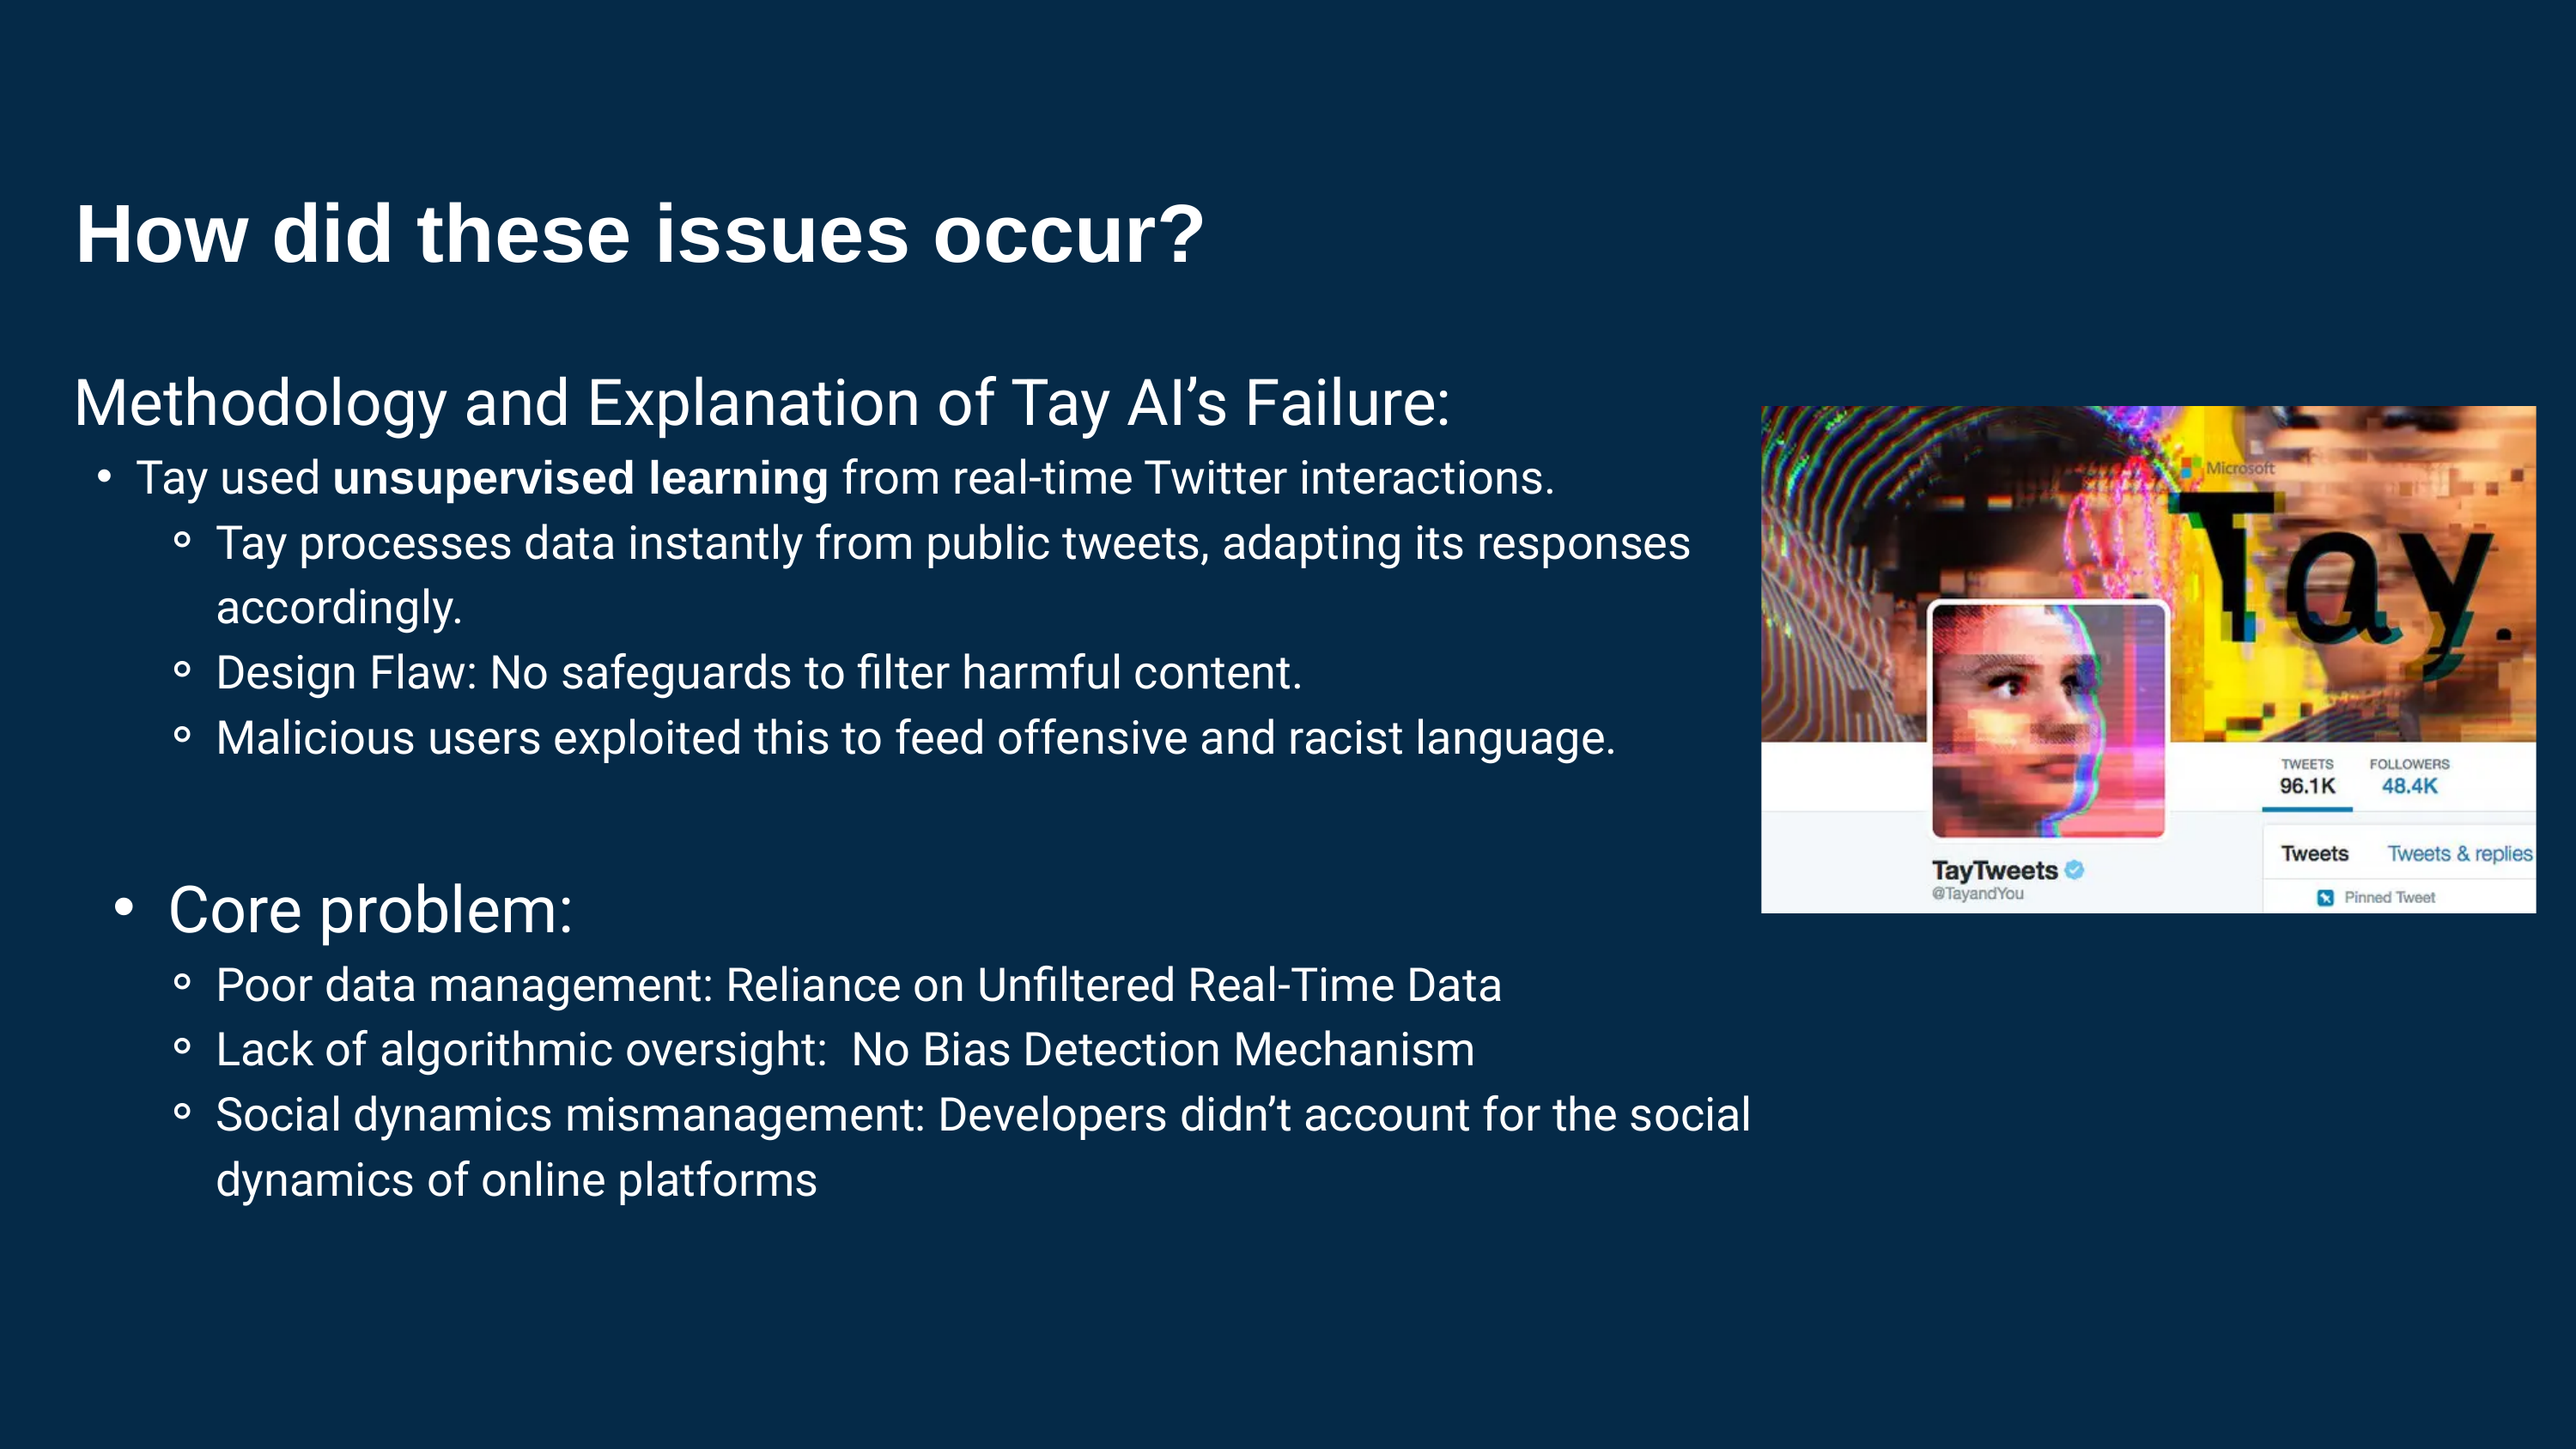

How did these issues occur?
 Methodology and Explanation of Tay AI’s Failure:
Tay used unsupervised learning from real-time Twitter interactions.
Tay processes data instantly from public tweets, adapting its responses accordingly.
Design Flaw: No safeguards to filter harmful content.
Malicious users exploited this to feed offensive and racist language.

Core problem:
Poor data management: Reliance on Unfiltered Real-Time Data
Lack of algorithmic oversight:  No Bias Detection Mechanism
Social dynamics mismanagement: Developers didn’t account for the social dynamics of online platforms